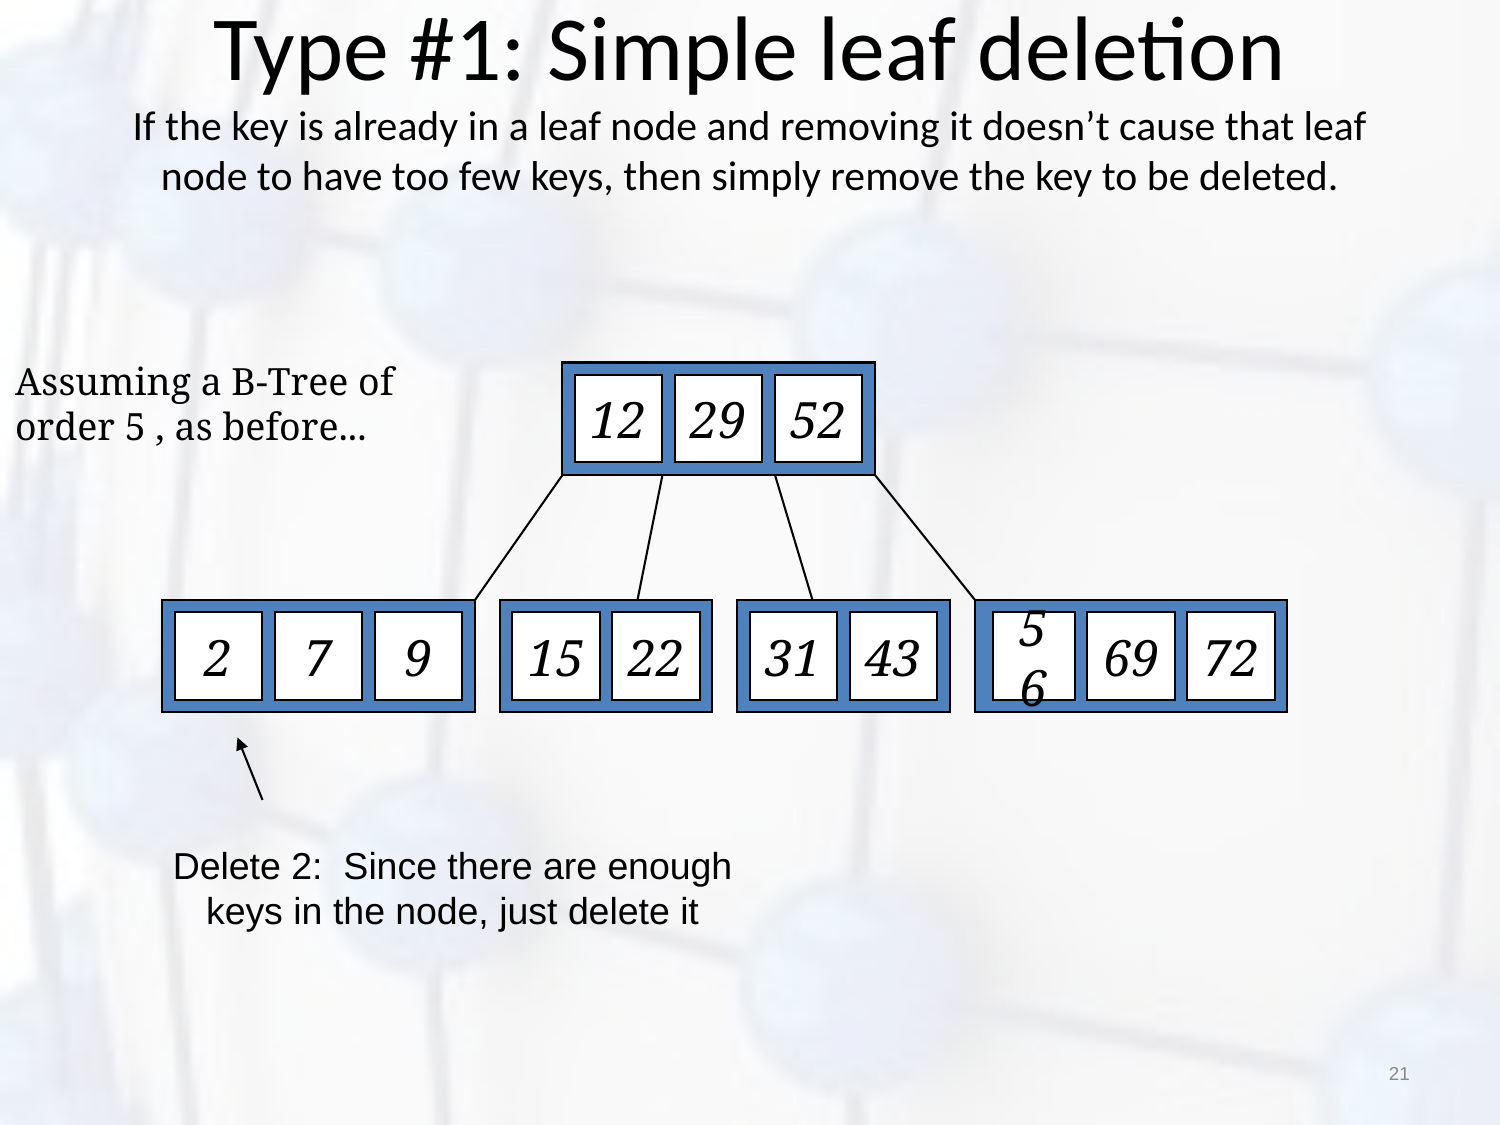

# Type #1: Simple leaf deletion If the key is already in a leaf node and removing it doesn’t cause that leaf node to have too few keys, then simply remove the key to be deleted.
Assuming a B-Tree of order 5 , as before...

12
29
52

2
7
9

15
22

31
43

56
69
72
Delete 2:  Since there are enough
keys in the node, just delete it
21